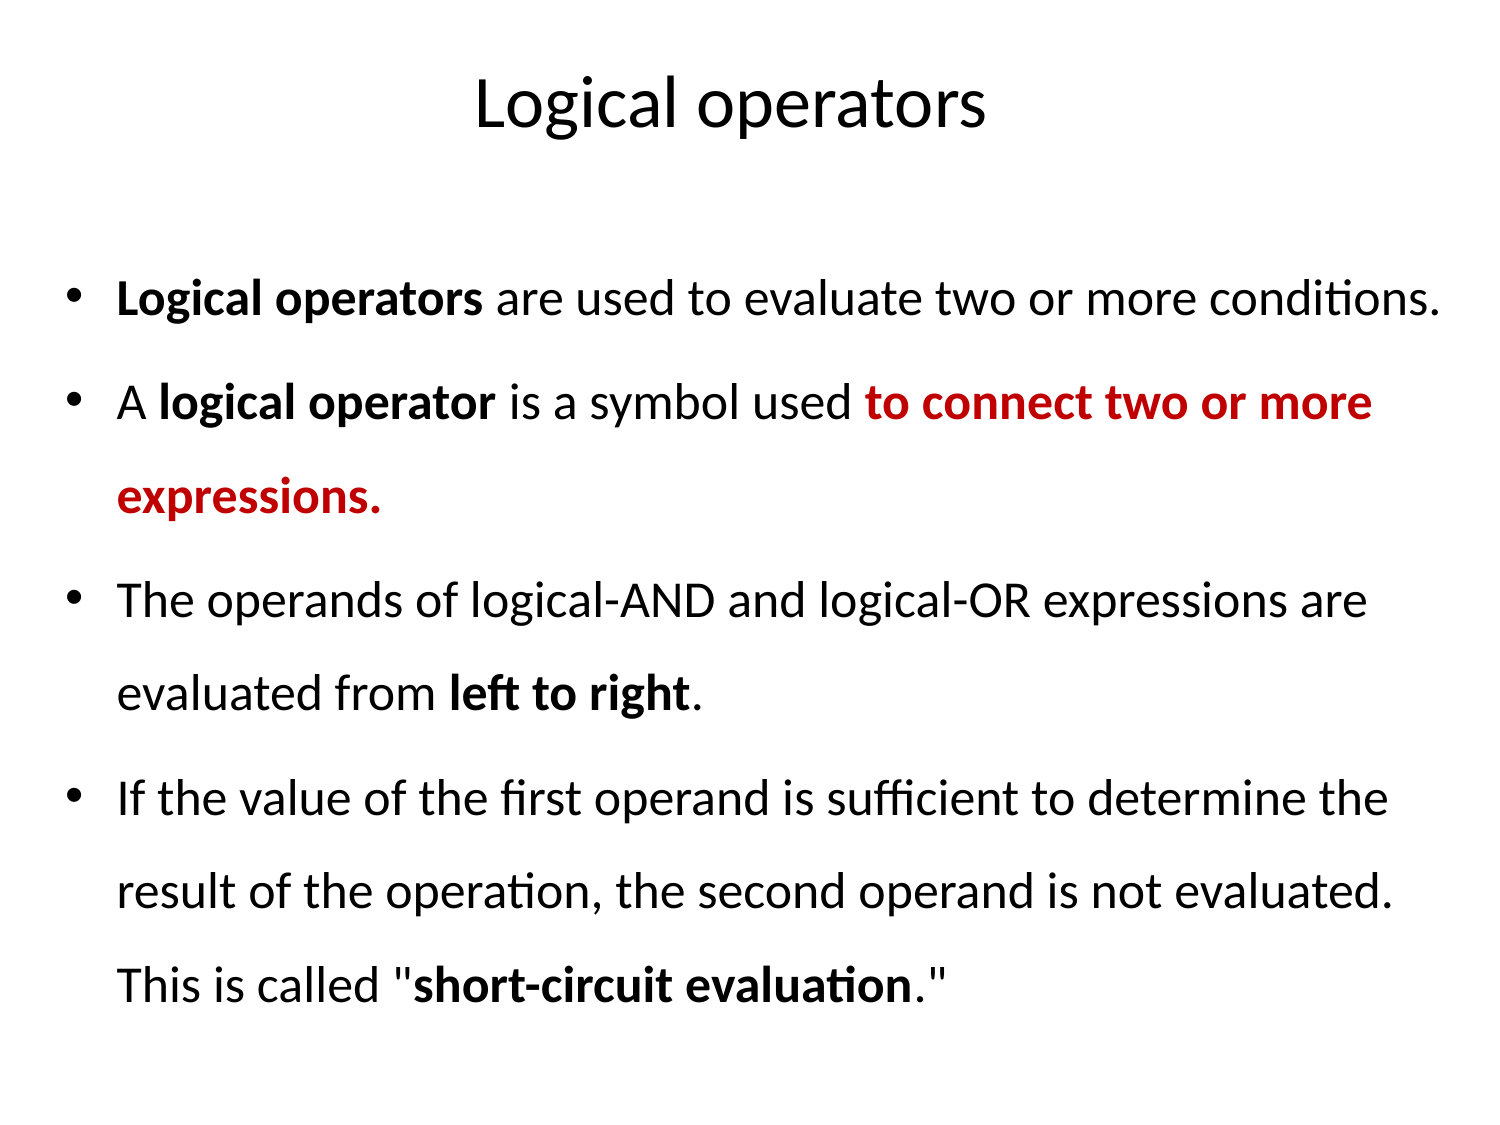

# Logical operators
Logical operators are used to evaluate two or more conditions.
A logical operator is a symbol used to connect two or more expressions.
The operands of logical-AND and logical-OR expressions are evaluated from left to right.
If the value of the first operand is sufficient to determine the result of the operation, the second operand is not evaluated. This is called "short-circuit evaluation."